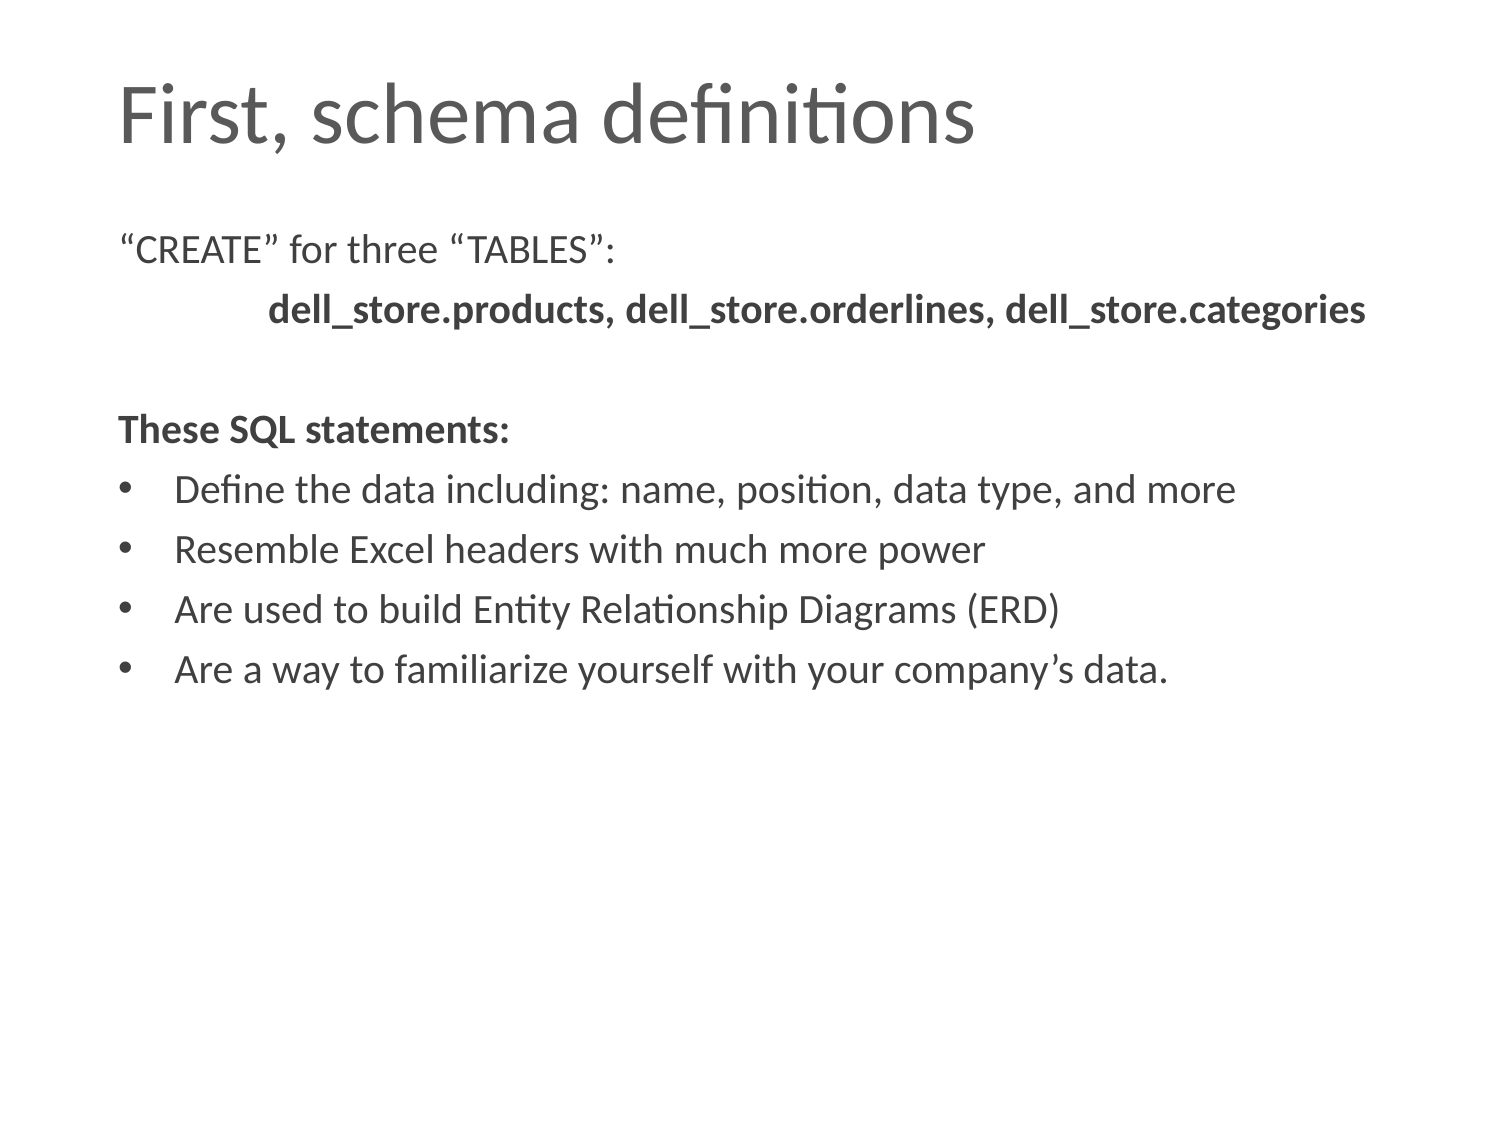

# First, schema definitions
“CREATE” for three “TABLES”:
	dell_store.products, dell_store.orderlines, dell_store.categories

These SQL statements:
Define the data including: name, position, data type, and more
Resemble Excel headers with much more power
Are used to build Entity Relationship Diagrams (ERD)
Are a way to familiarize yourself with your company’s data.